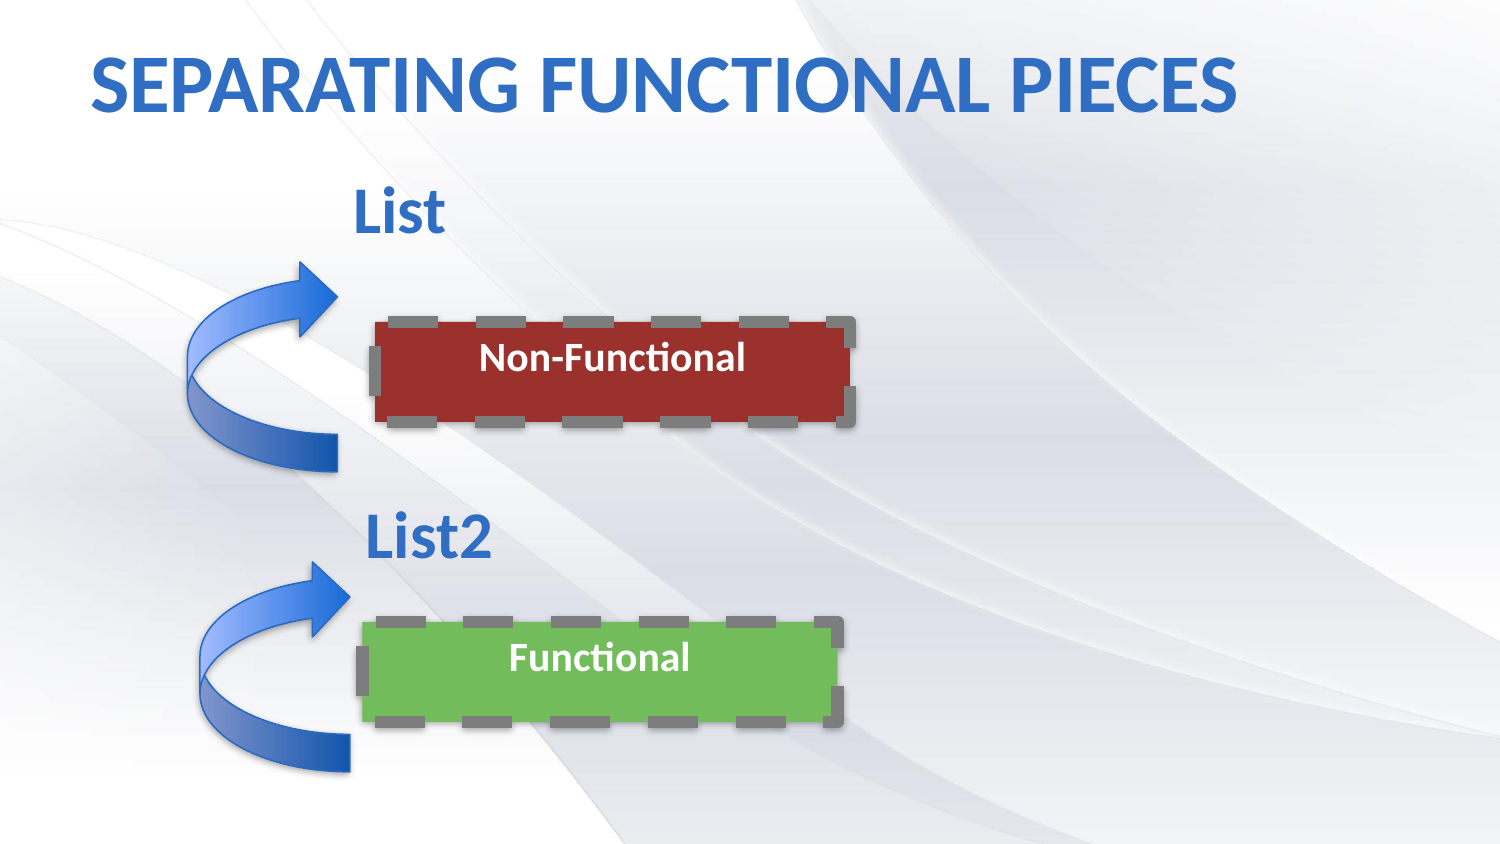

# Separating functional Pieces
List

Non-Functional
List2

Functional